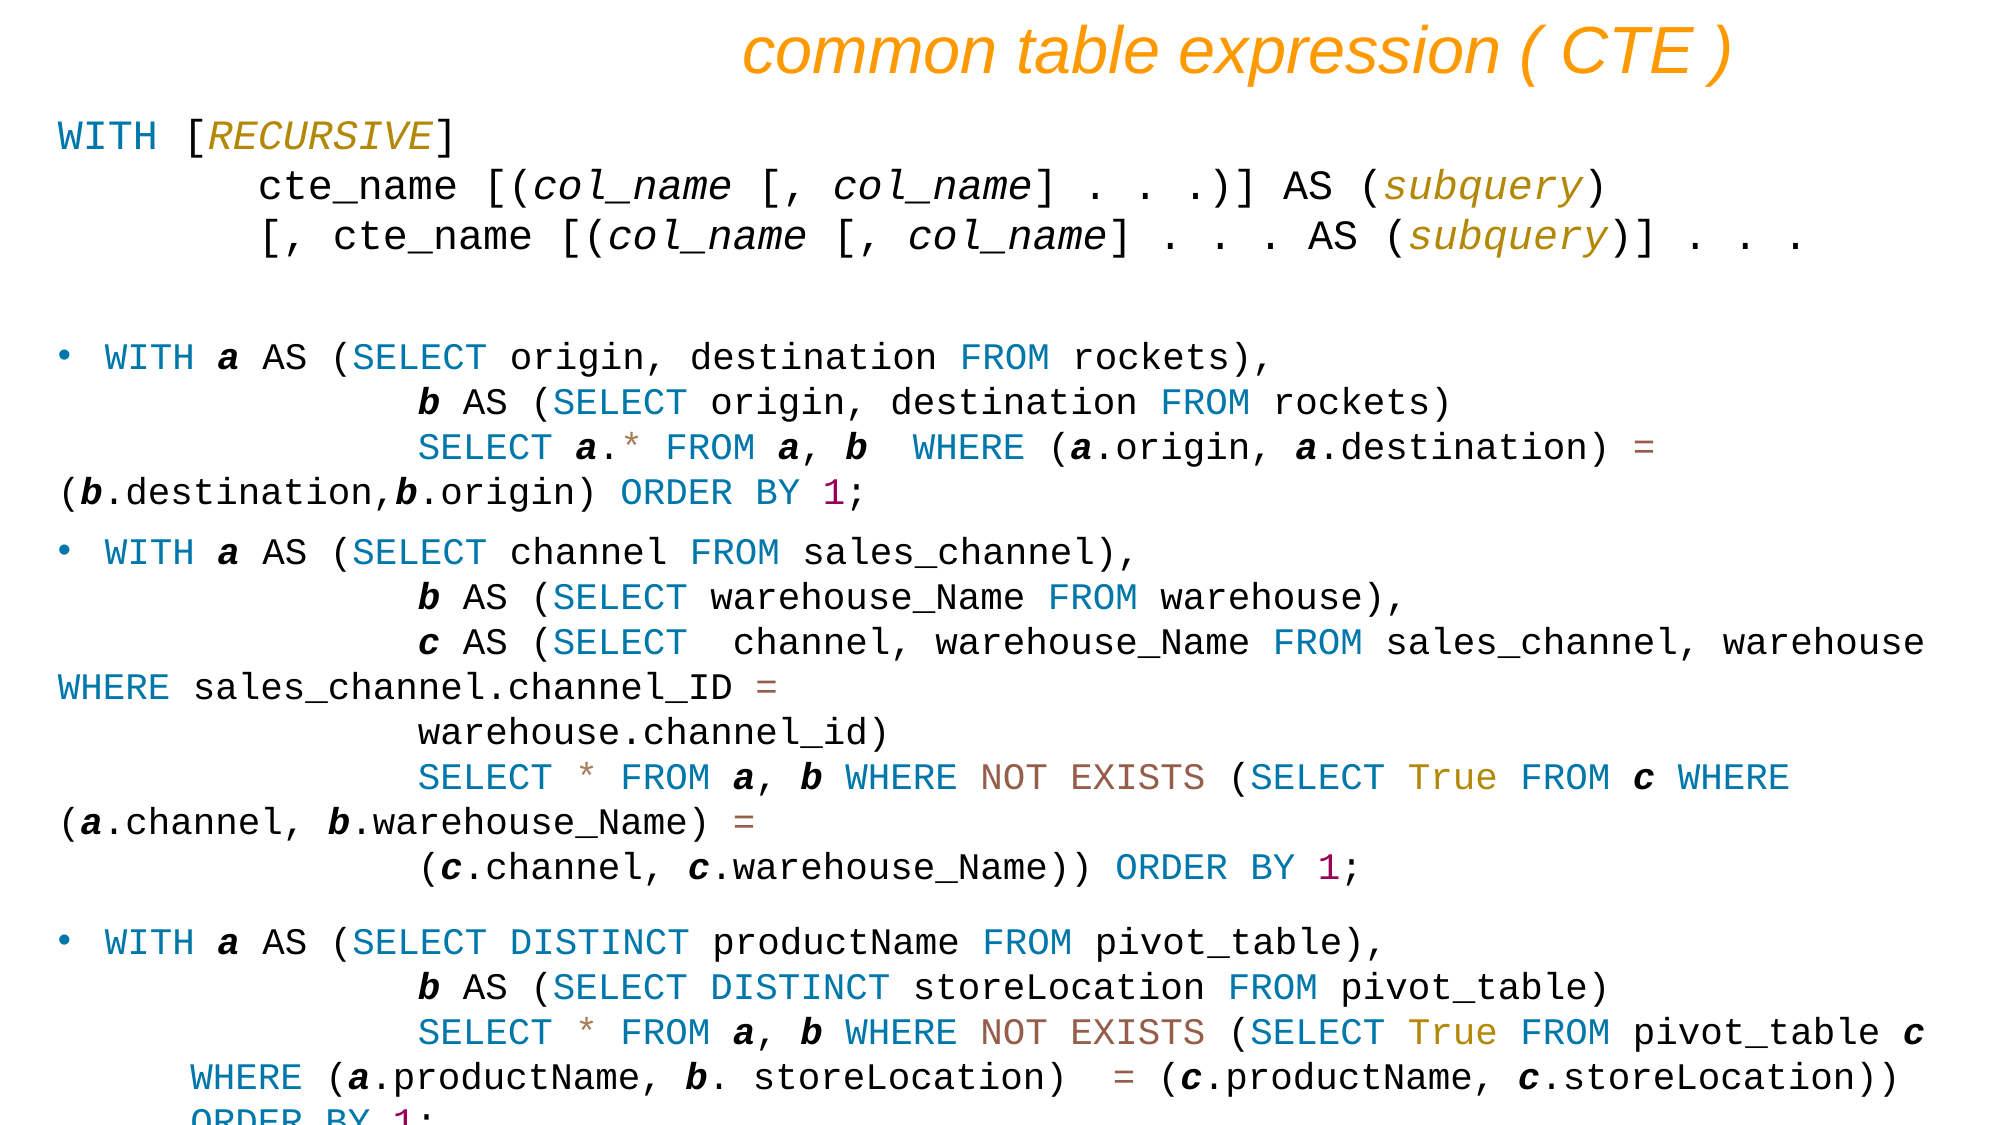

common table expression ( CTE )
WITH [RECURSIVE]
        cte_name [(col_name [, col_name] . . .)] AS (subquery)
        [, cte_name [(col_name [, col_name] . . . AS (subquery)] . . .
WITH a AS (SELECT origin, destination FROM rockets),
                b AS (SELECT origin, destination FROM rockets)
                SELECT a.* FROM a, b  WHERE (a.origin, a.destination) = (b.destination,b.origin) ORDER BY 1;

WITH a AS (SELECT channel FROM sales_channel),
                b AS (SELECT warehouse_Name FROM warehouse),
                c AS (SELECT  channel, warehouse_Name FROM sales_channel, warehouse WHERE sales_channel.channel_ID =
                warehouse.channel_id)
                SELECT * FROM a, b WHERE NOT EXISTS (SELECT True FROM c WHERE (a.channel, b.warehouse_Name) =
                (c.channel, c.warehouse_Name)) ORDER BY 1;

WITH a AS (SELECT DISTINCT productName FROM pivot_table),
                b AS (SELECT DISTINCT storeLocation FROM pivot_table)
                SELECT * FROM a, b WHERE NOT EXISTS (SELECT True FROM pivot_table c WHERE (a.productName, b. storeLocation)  = (c.productName, c.storeLocation)) ORDER BY 1;